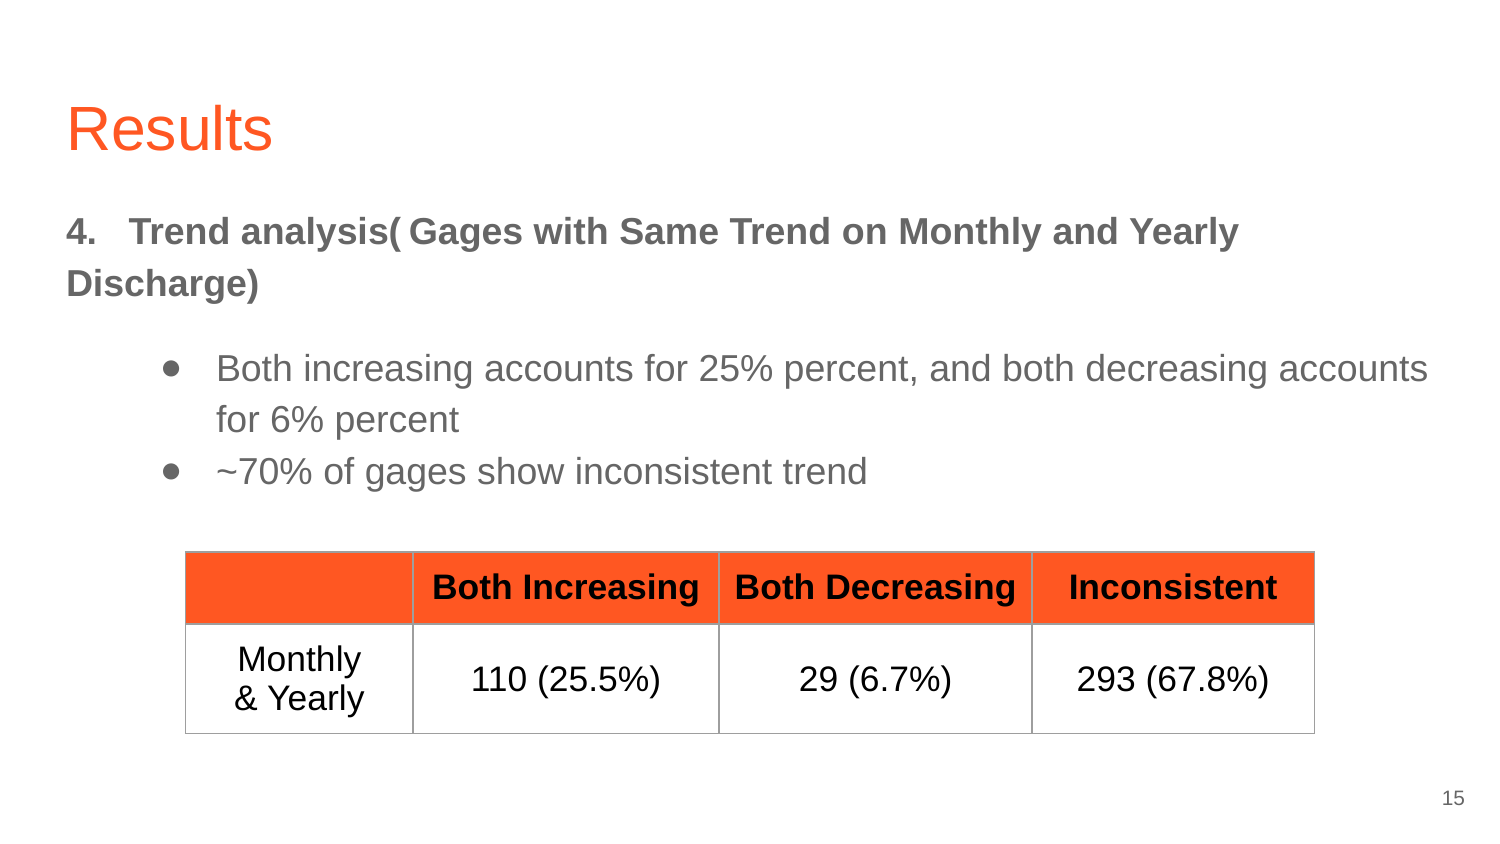

# Results
4.   Trend analysis( Gages with Same Trend on Monthly and Yearly Discharge)
Both increasing accounts for 25% percent, and both decreasing accounts for 6% percent
~70% of gages show inconsistent trend
|  | Both Increasing | Both Decreasing | Inconsistent |
| --- | --- | --- | --- |
| Monthly & Yearly | 110 (25.5%) | 29 (6.7%) | 293 (67.8%) |
15